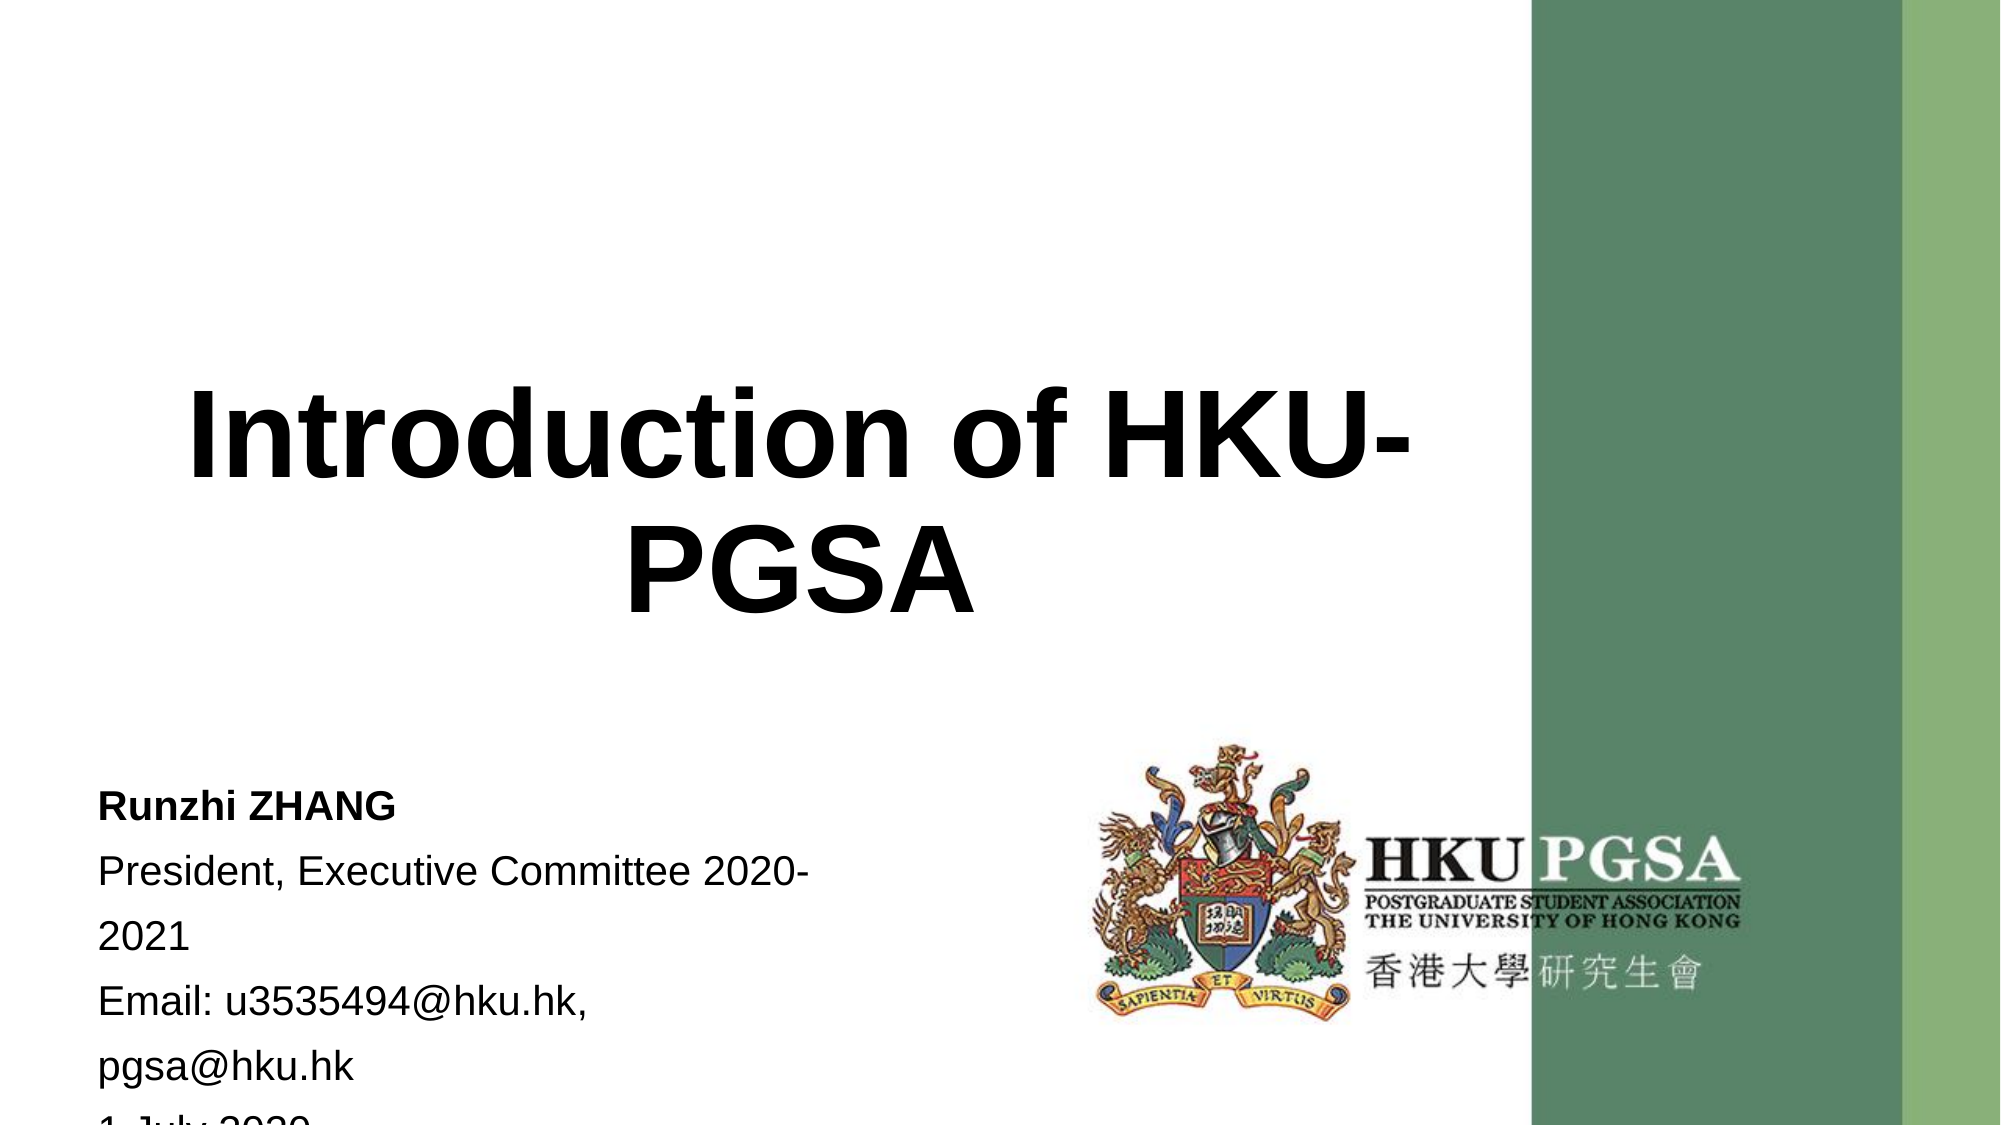

Introduction of HKU-PGSA
Runzhi ZHANG
President, Executive Committee 2020-2021
Email: u3535494@hku.hk, pgsa@hku.hk
1 July 2020